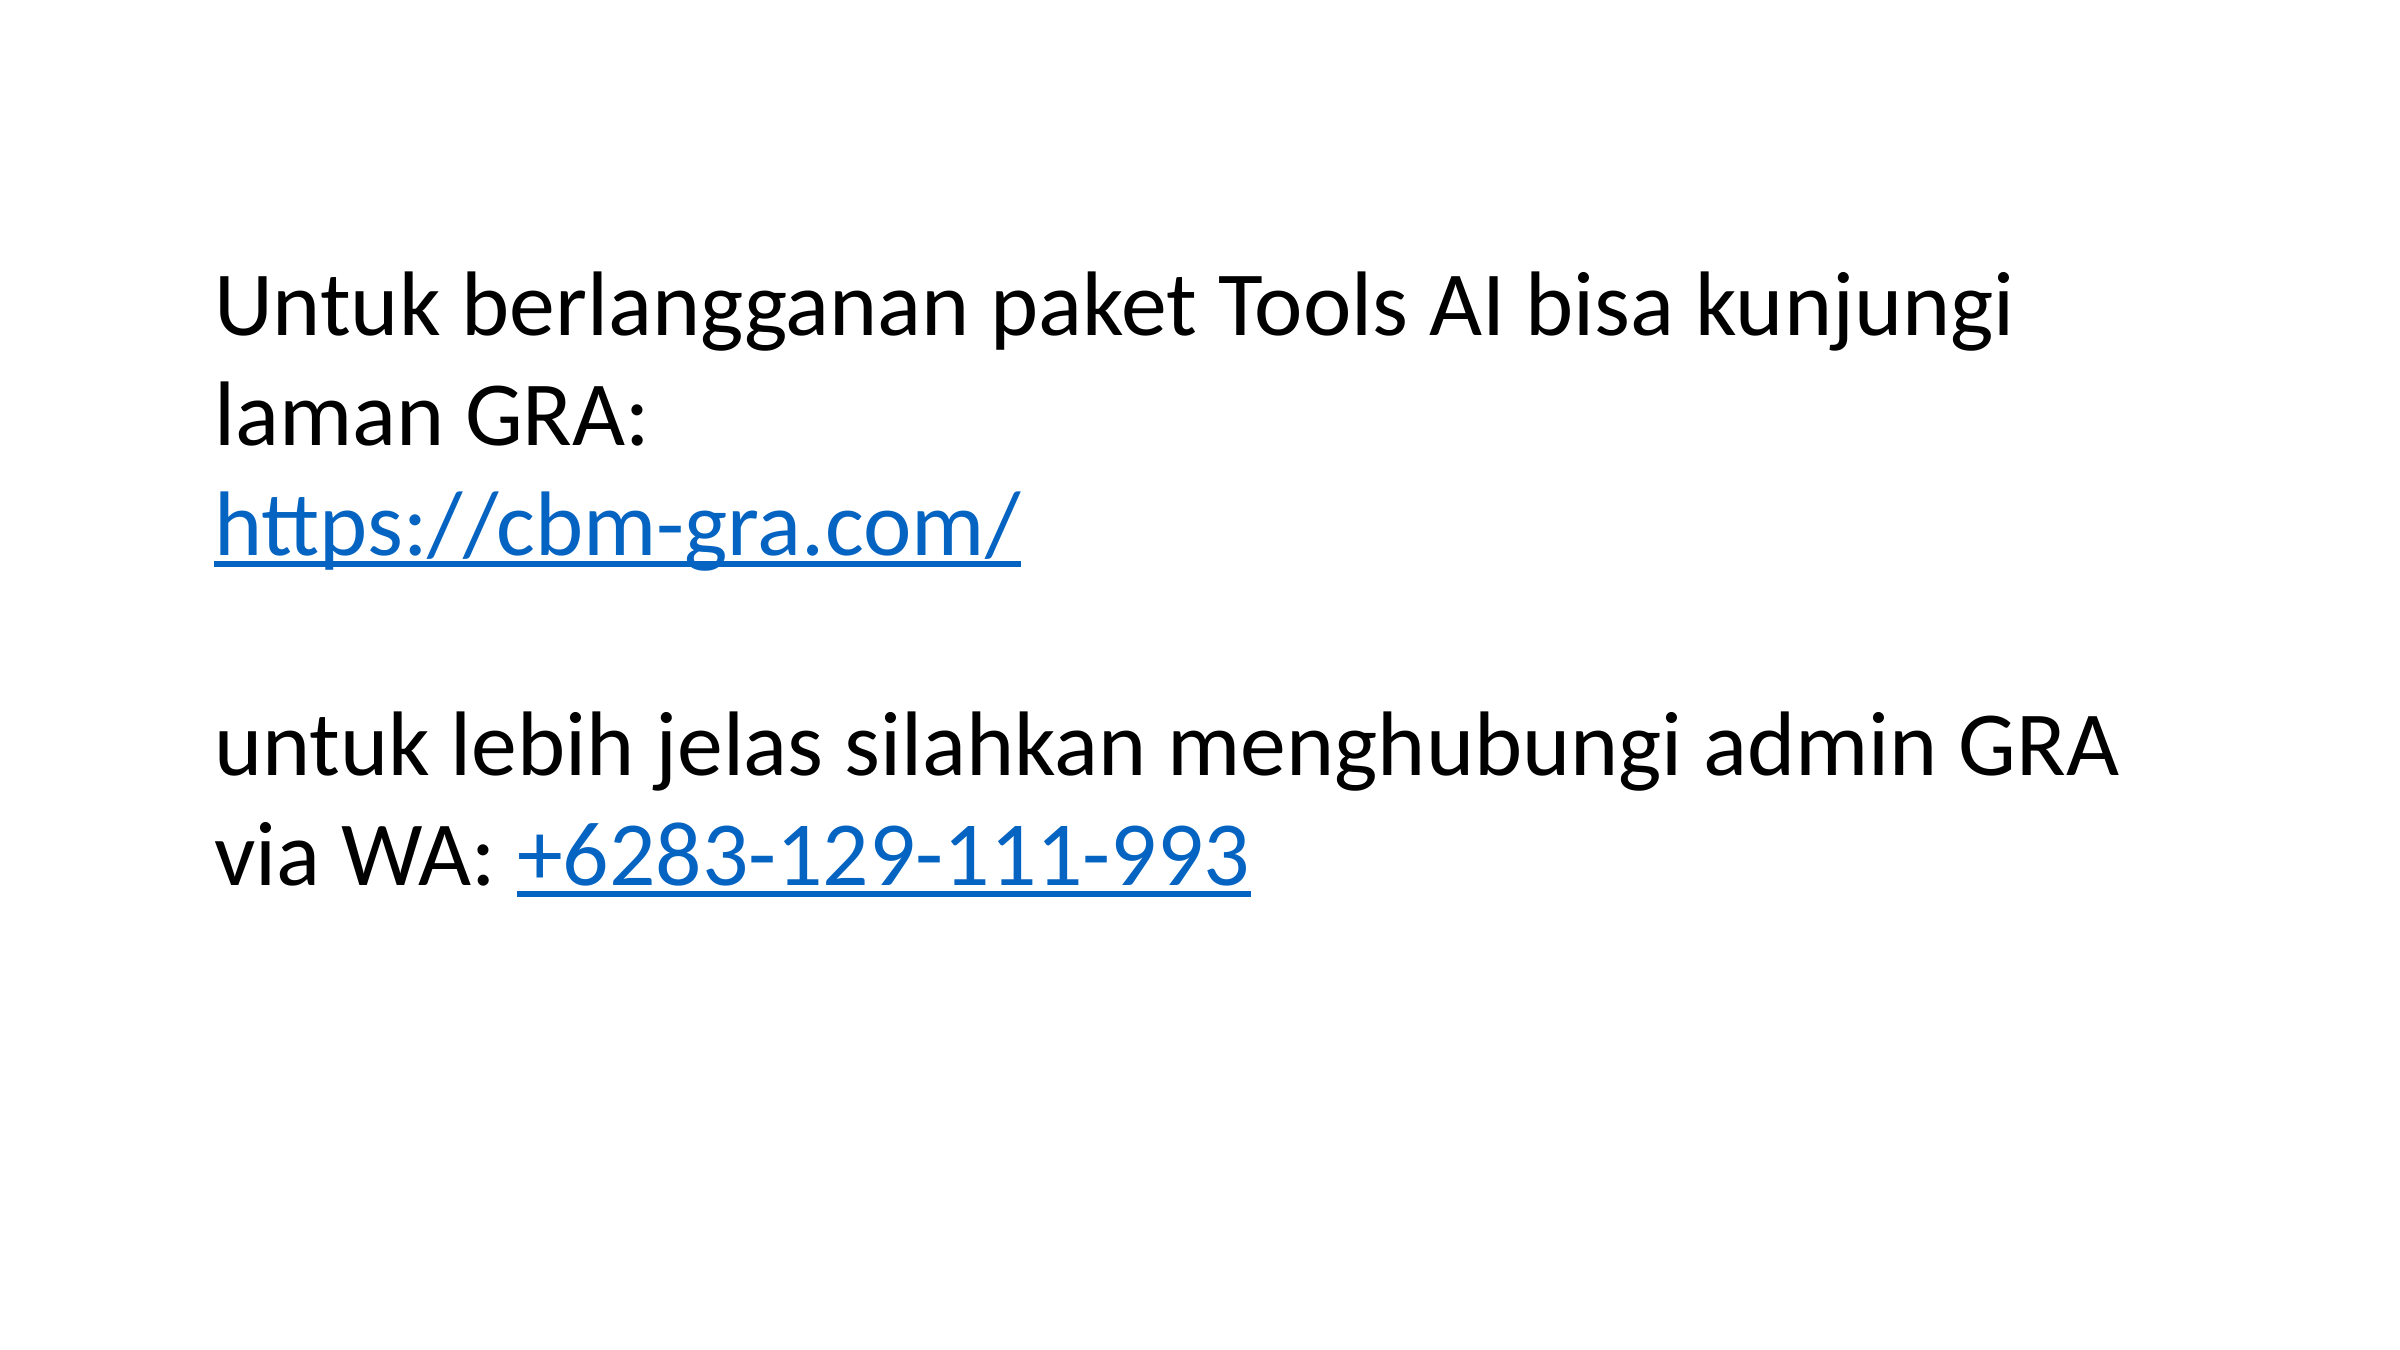

Untuk berlangganan paket Tools AI bisa kunjungi laman GRA:
https://cbm-gra.com/
untuk lebih jelas silahkan menghubungi admin GRA via WA: +6283-129-111-993